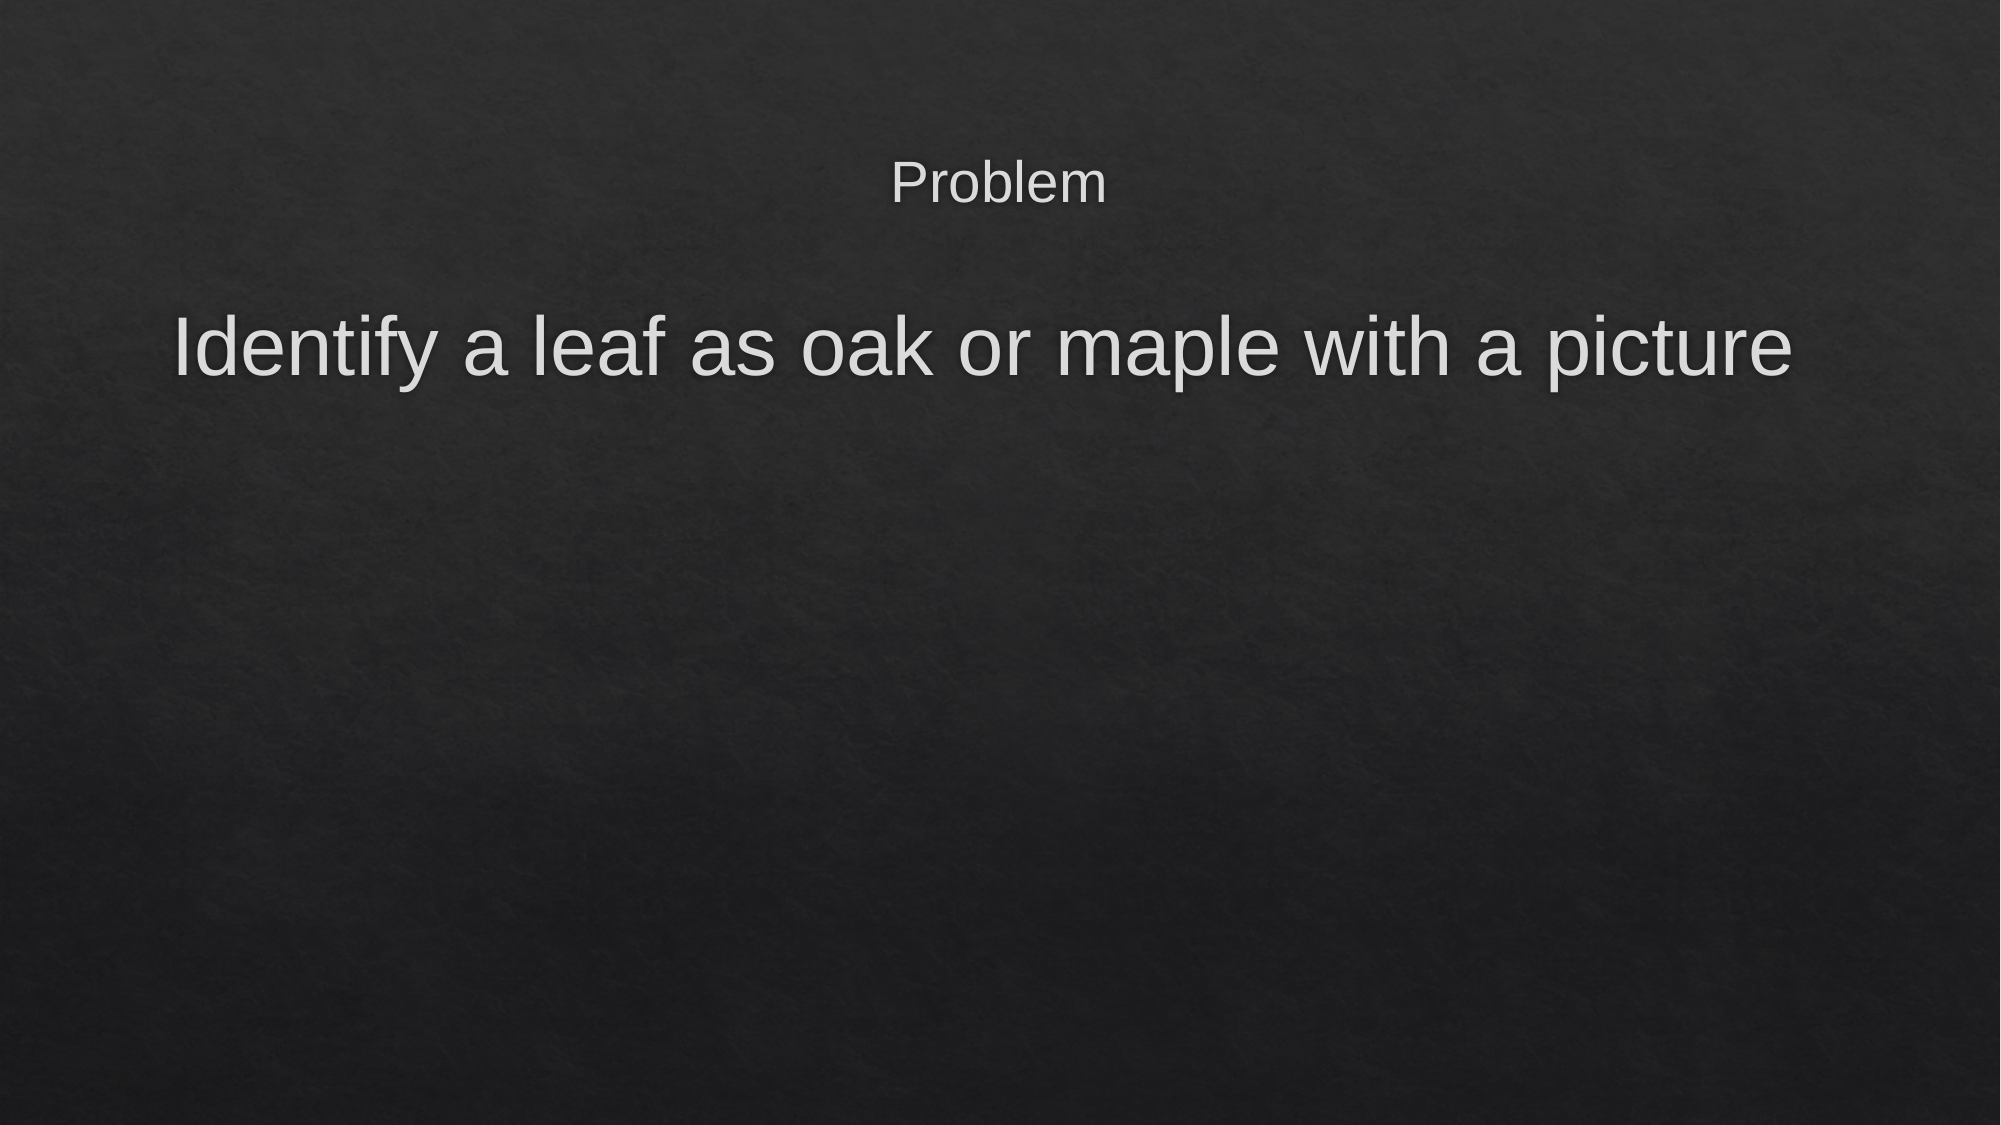

# Problem
Identify a leaf as oak or maple with a picture